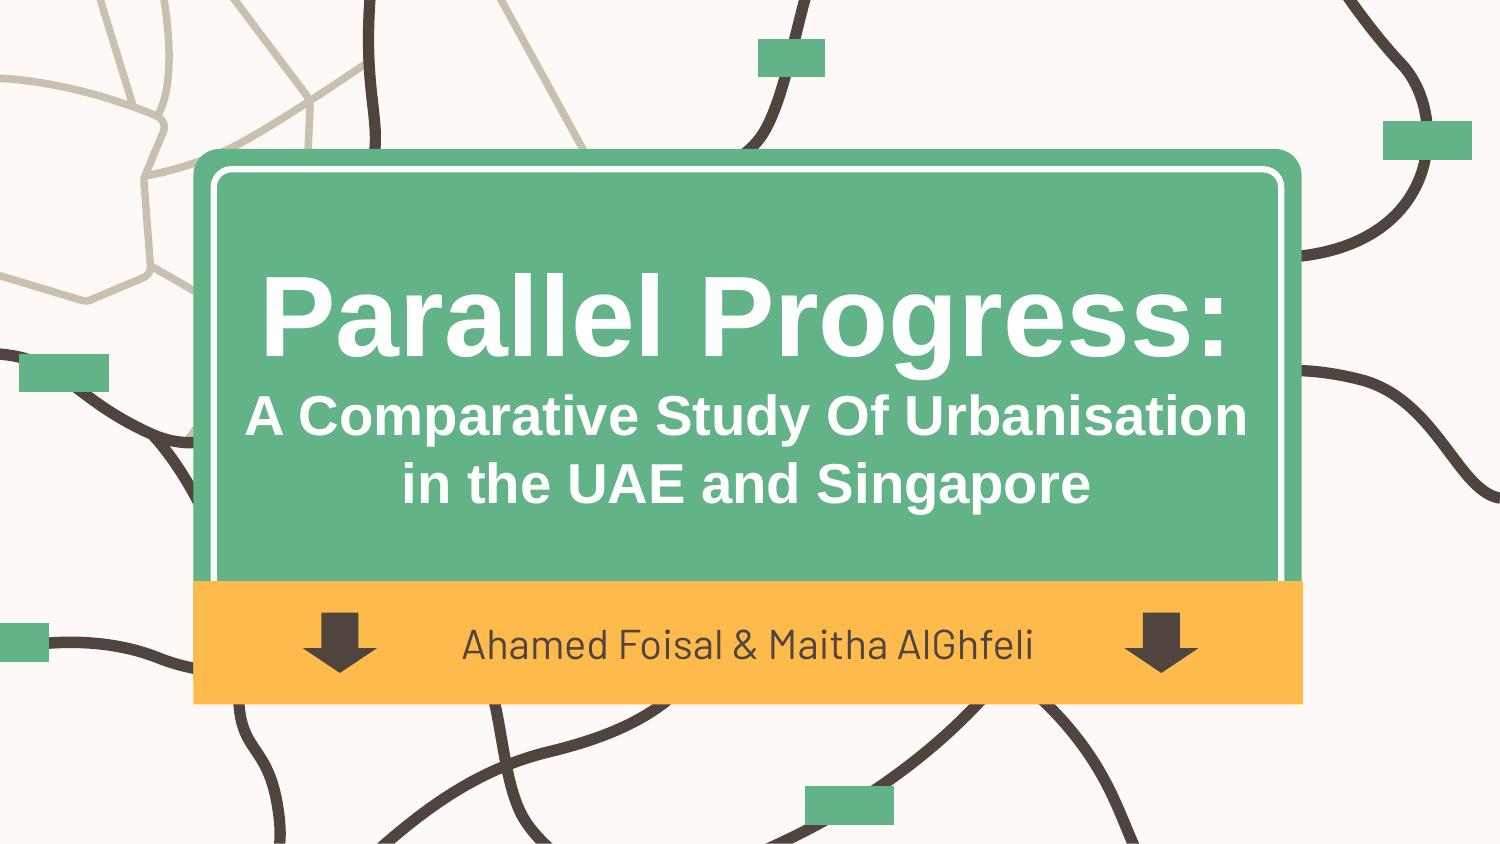

# Parallel Progress: A Comparative Study Of Urbanisation in the UAE and Singapore
Ahamed Foisal & Maitha AlGhfeli